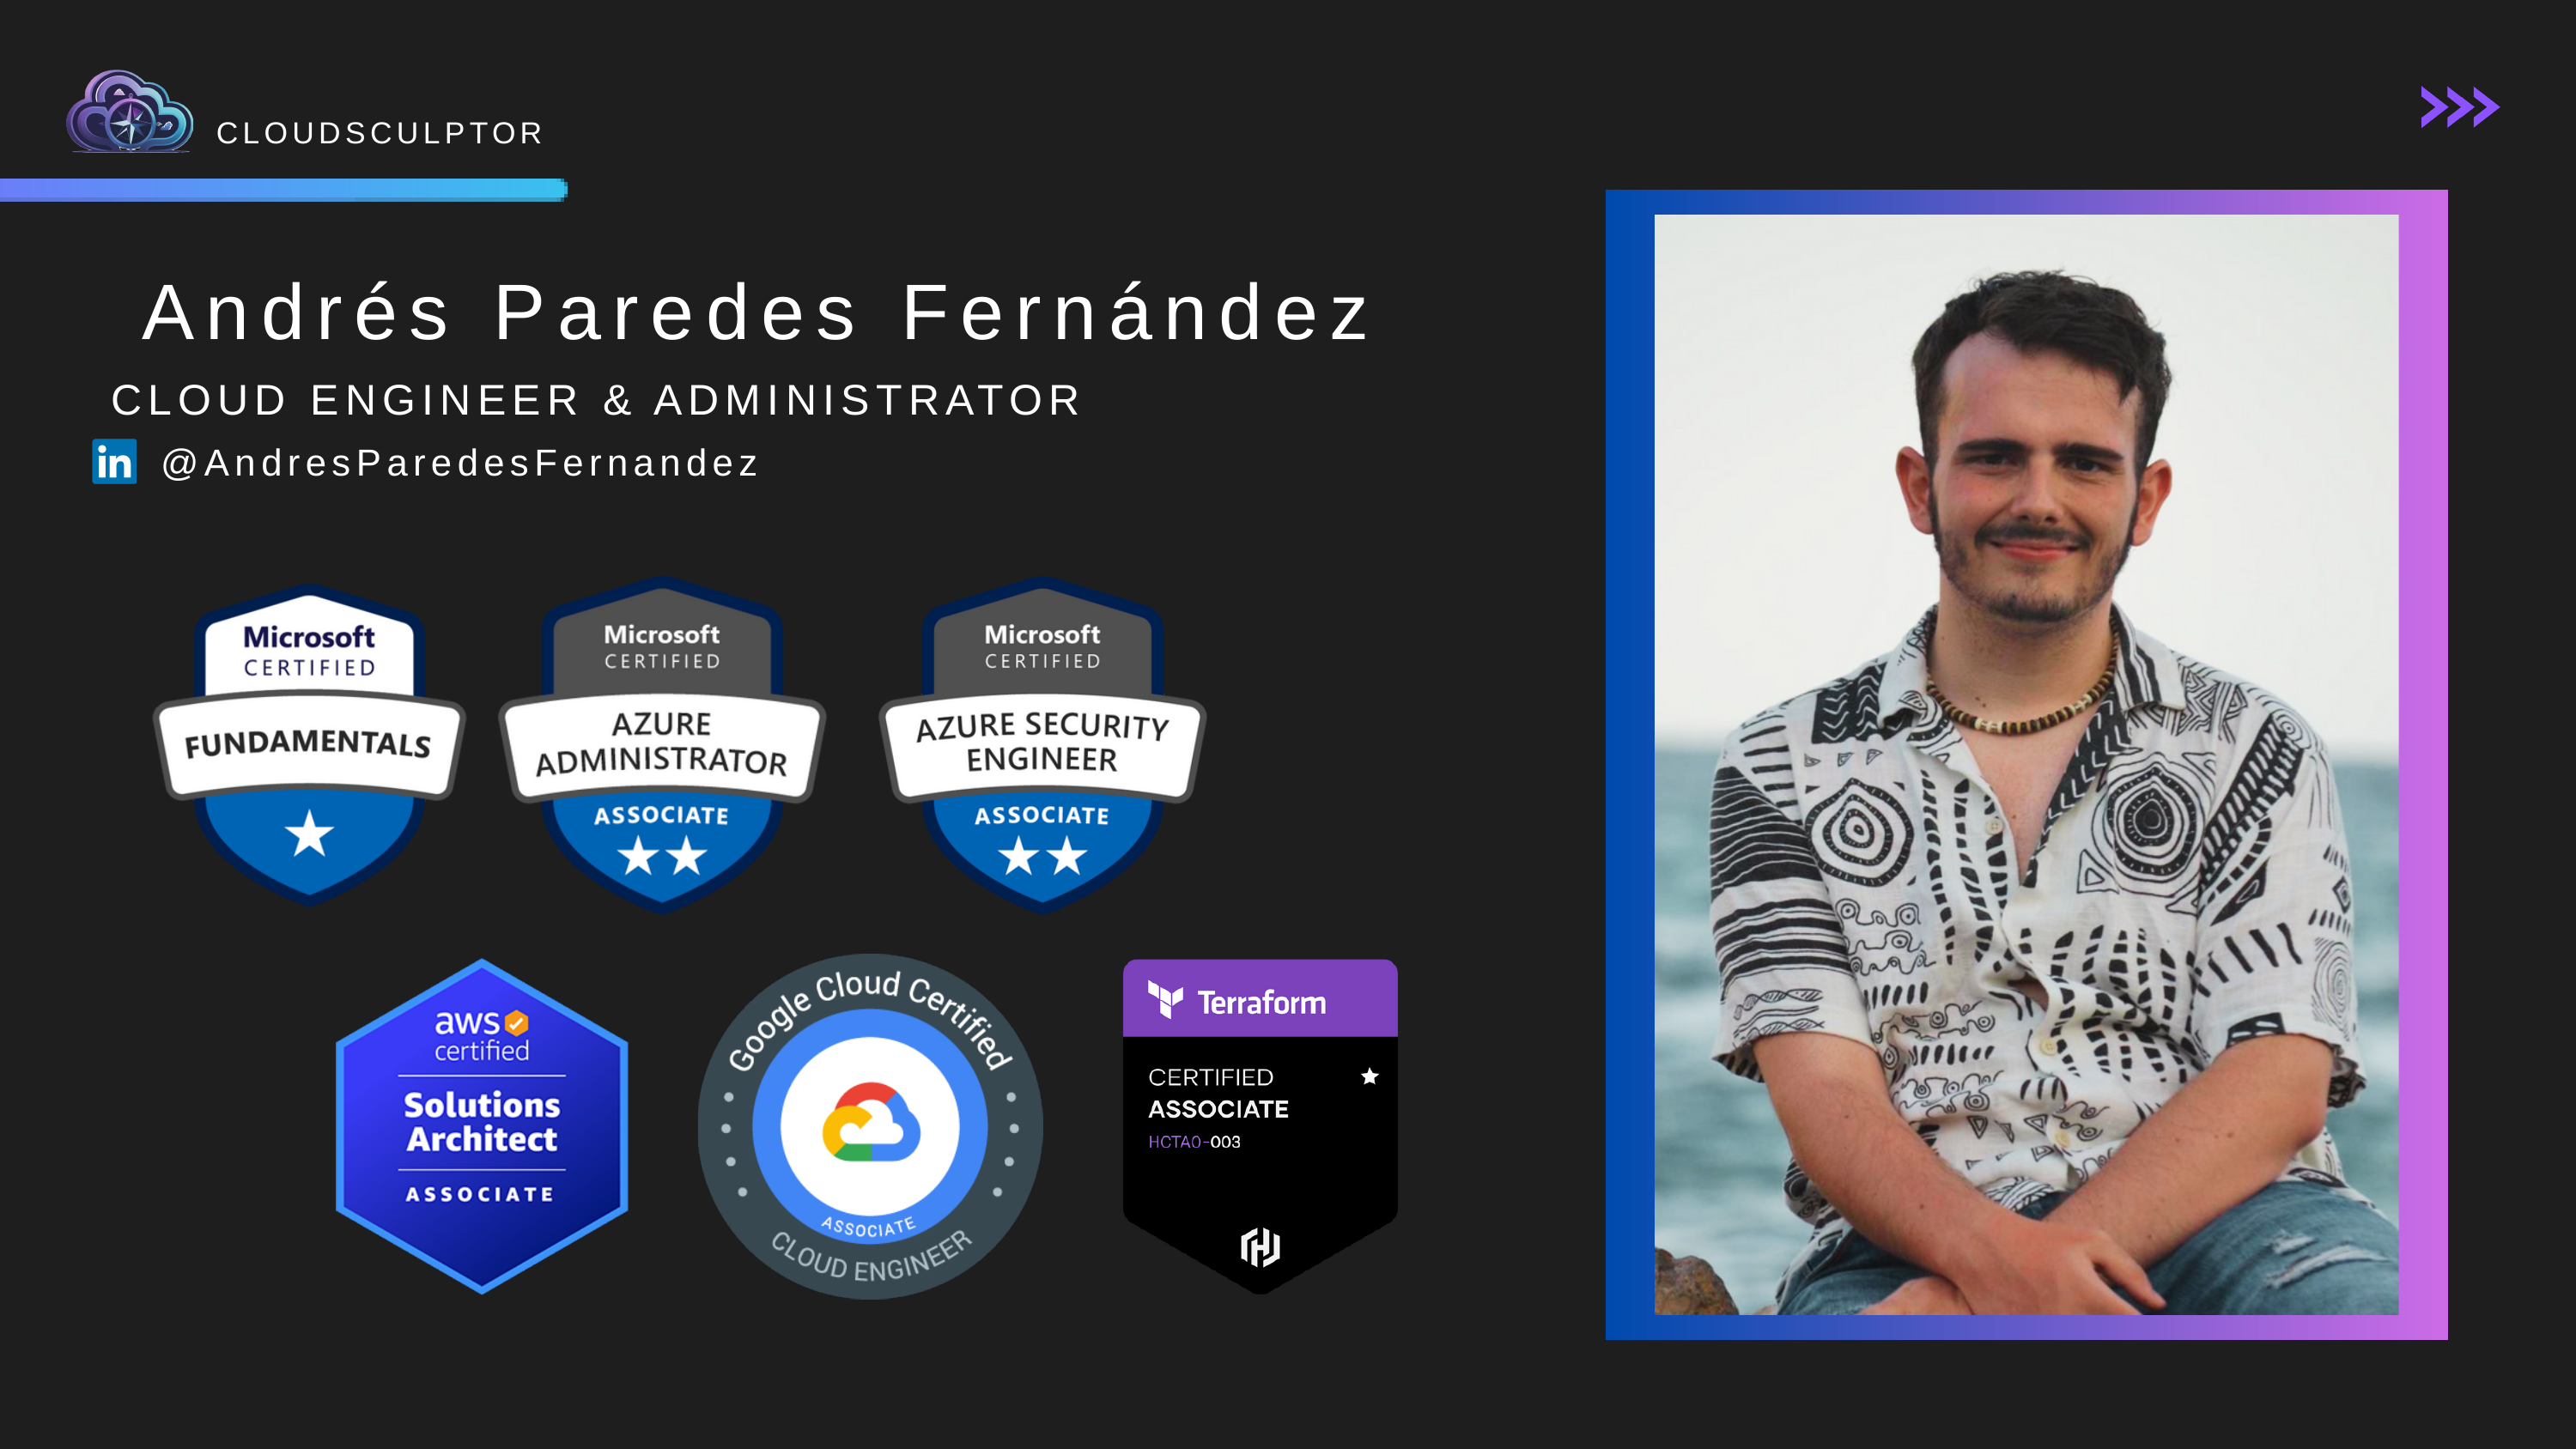

CLOUDSCULPTOR

Andrés Paredes Fernández
CLOUD ENGINEER & ADMINISTRATOR

@AndresParedesFernandez